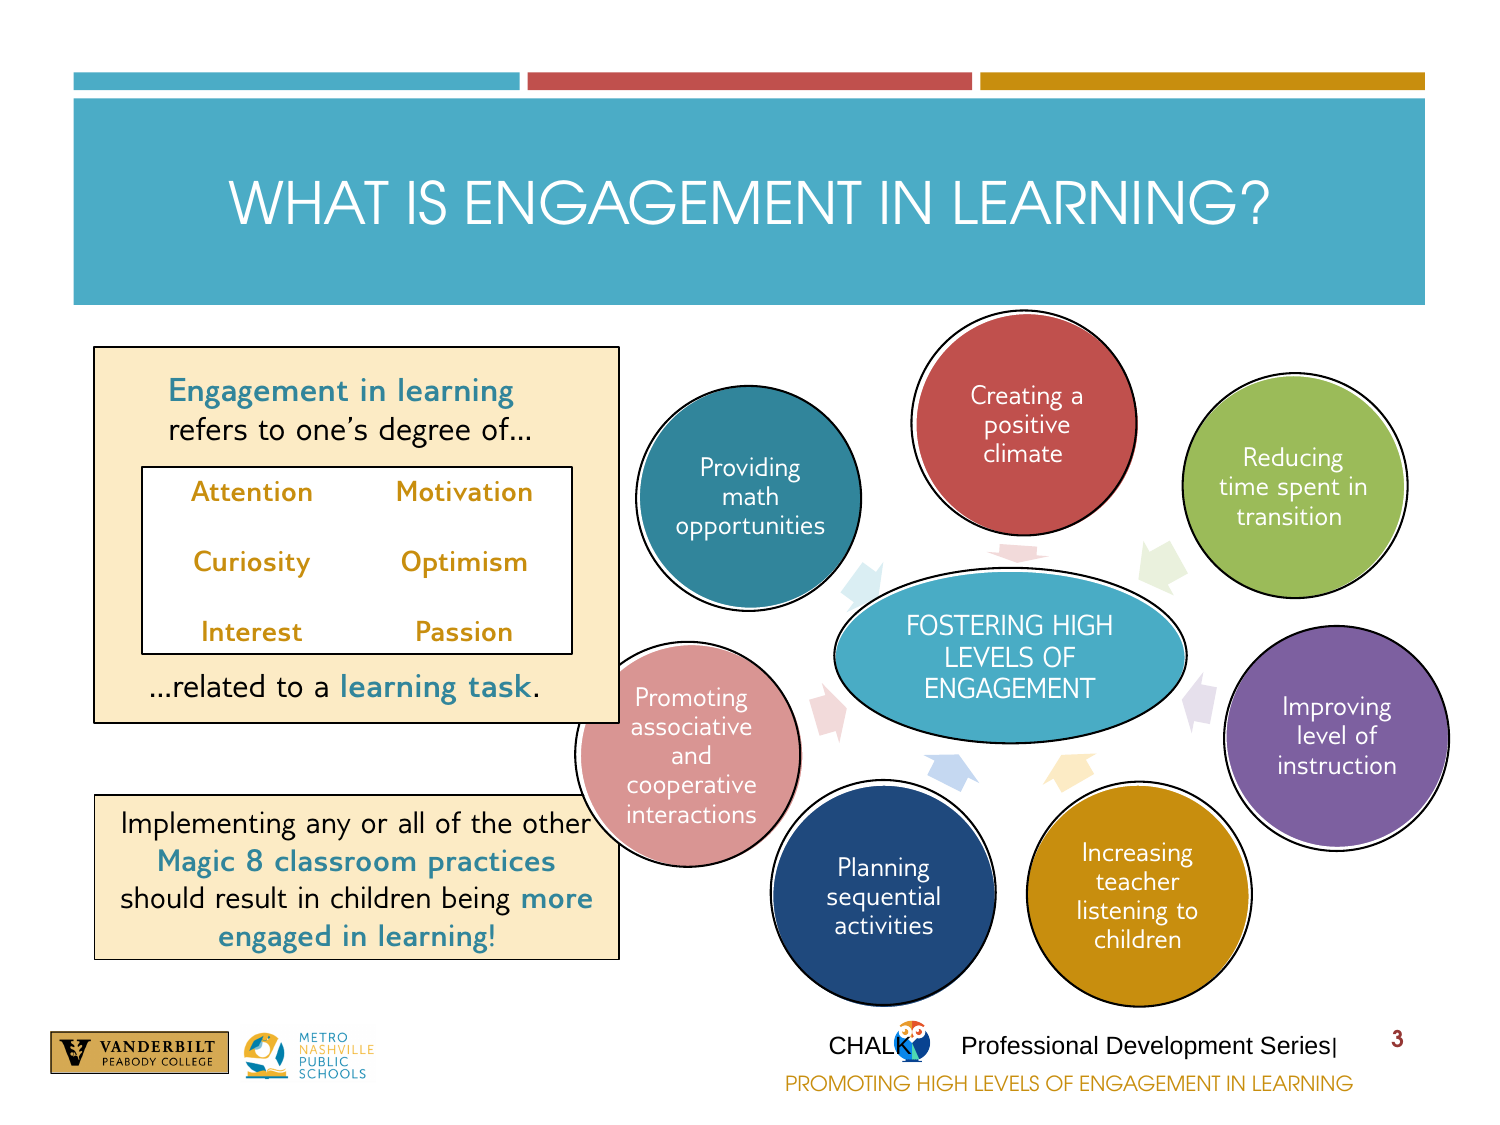

# WHAT IS ENGAGEMENT IN LEARNING?

Creating a positive climate

Reducing time spent in transition
Providing math opportunities

FOSTERING HIGH LEVELS OF ENGAGEMENT

Improving level of instruction

Promoting associative and cooperative interactions

Planning sequential activities
Increasing teacher listening to children

Engagement in learning refers to one’s degree of…
…related to a learning task.

Attention

Curiosity

Interest

Motivation

Optimism

Passion

Implementing any or all of the other Magic 8 classroom practices should result in children being more engaged in learning!